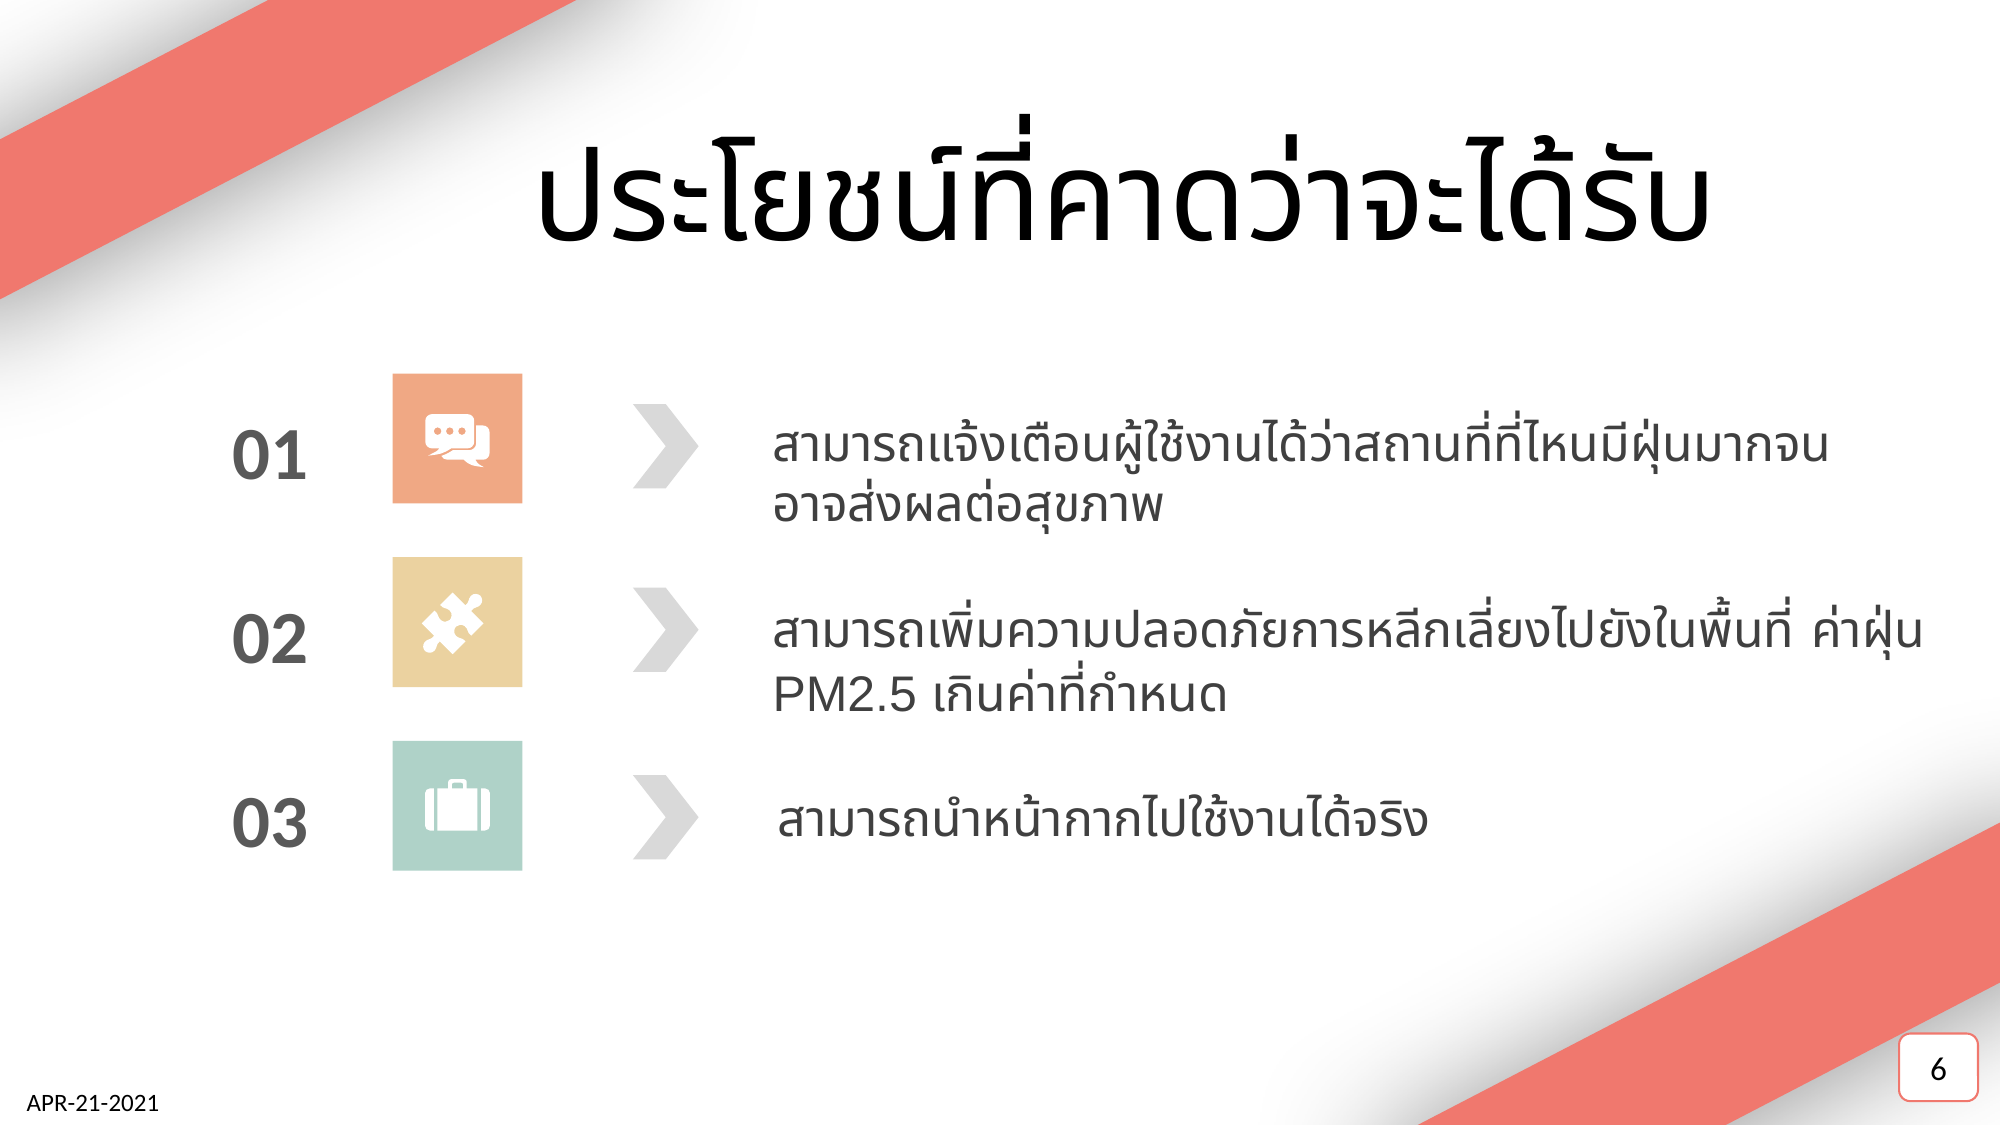

ประโยชน์ที่คาดว่าจะได้รับ

01

สามารถแจ้งเตือนผู้ใช้งานได้ว่าสถานที่ที่ไหนมีฝุ่นมากจนอาจส่งผลต่อสุขภาพ

02

สามารถเพิ่มความปลอดภัยการหลีกเลี่ยงไปยังในพื้นที่ ค่าฝุ่น PM2.5 เกินค่าที่กำหนด

03

สามารถนำหน้ากากไปใช้งานได้จริง

6
APR-21-2021